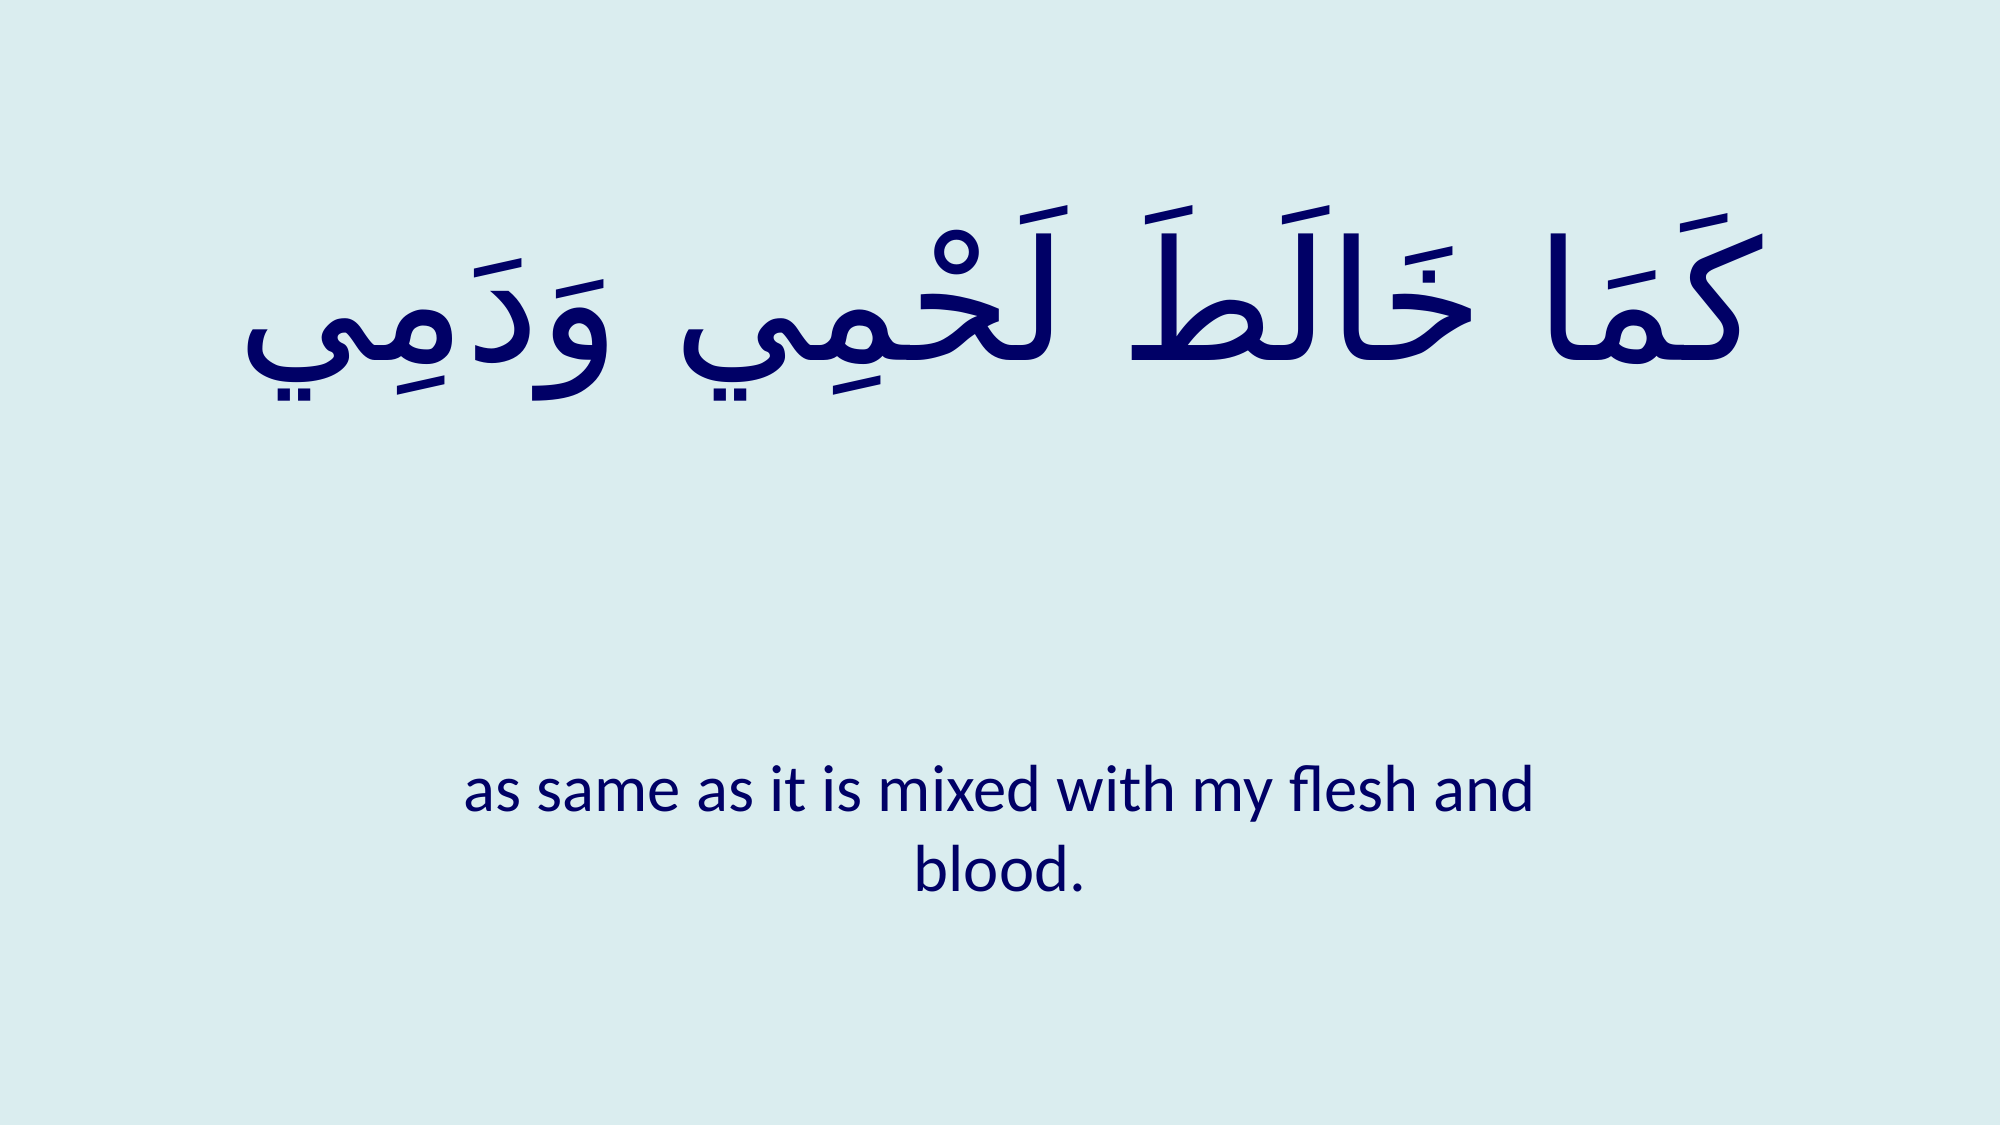

# كَمَا خَالَطَ لَحْمِي وَدَمِي
as same as it is mixed with my flesh and blood.